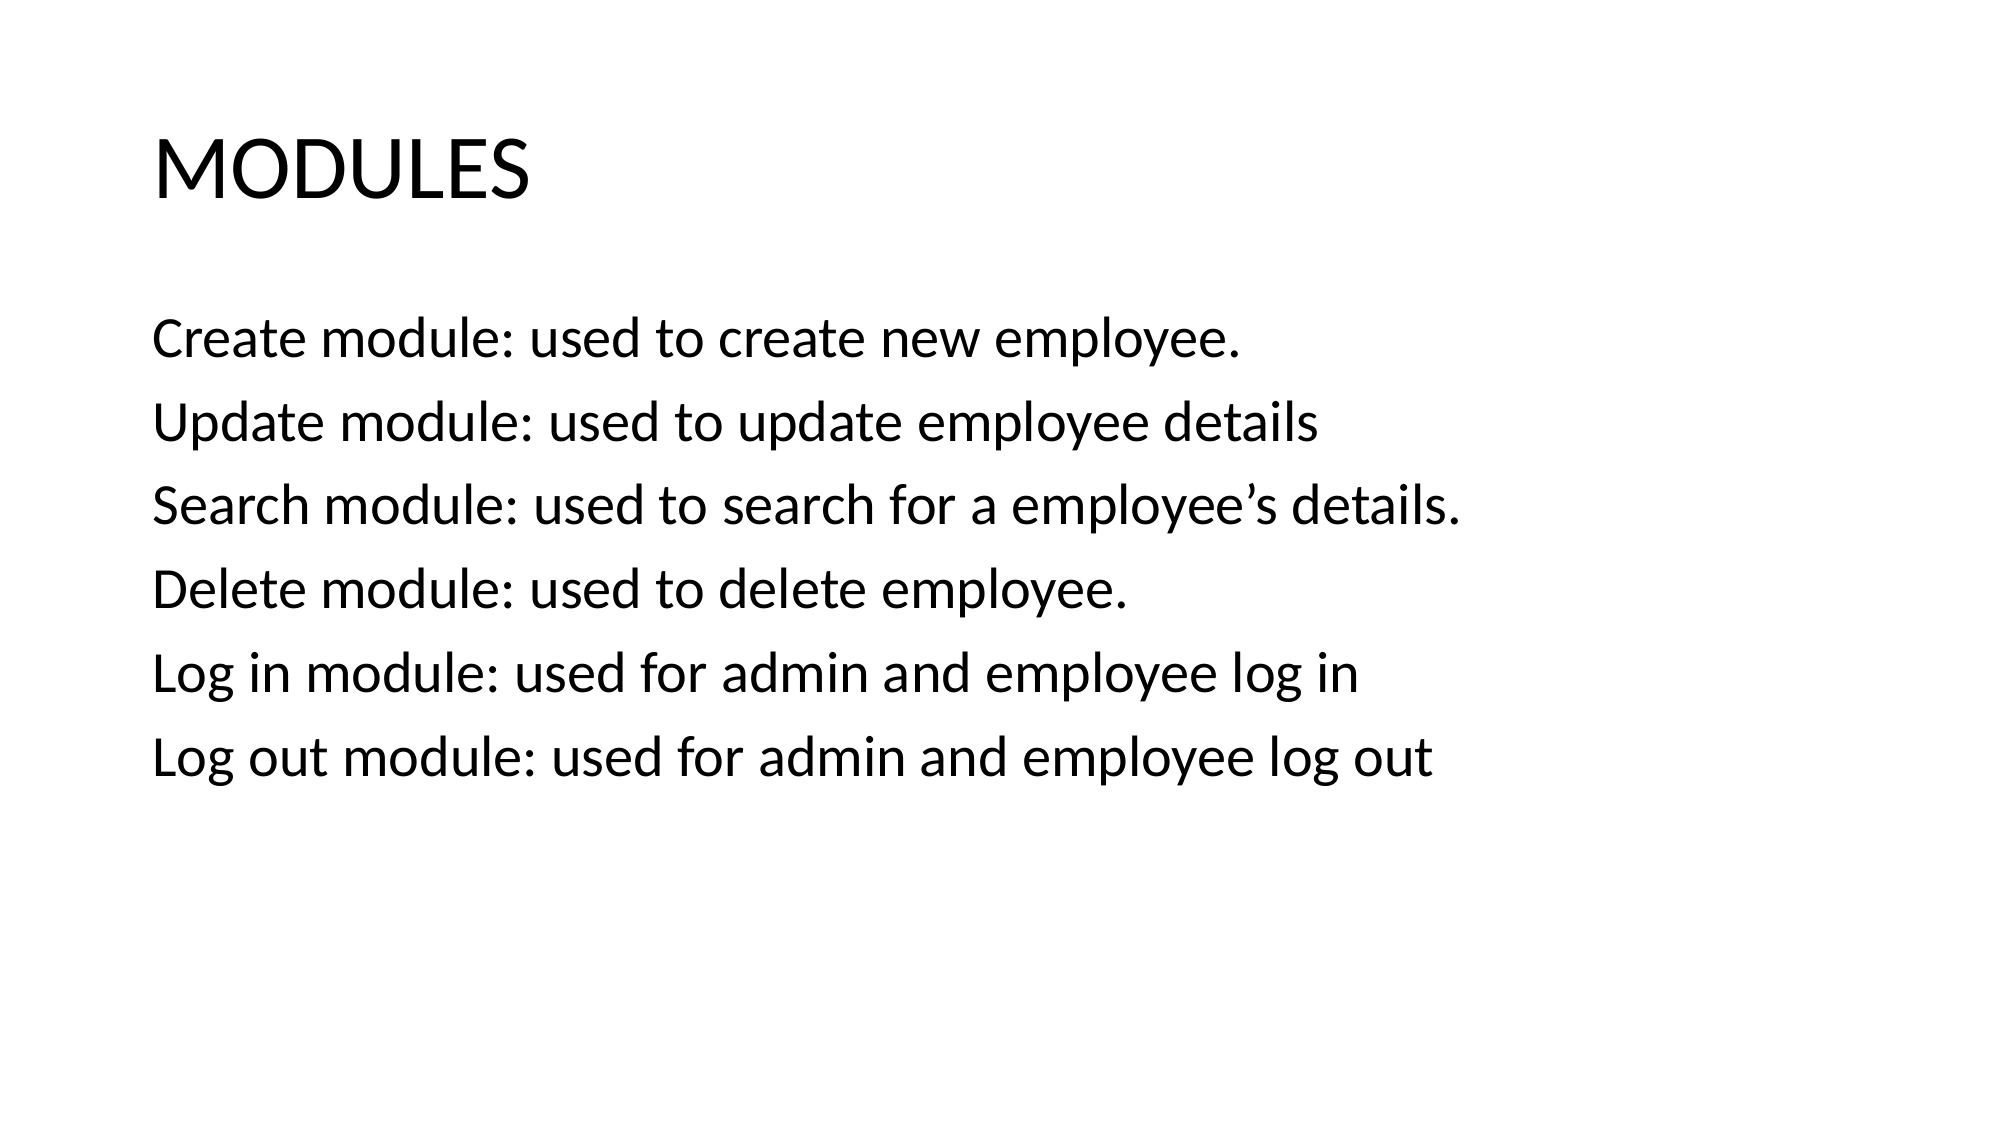

# MODULES
Create module: used to create new employee.
Update module: used to update employee details
Search module: used to search for a employee’s details.
Delete module: used to delete employee.
Log in module: used for admin and employee log in
Log out module: used for admin and employee log out